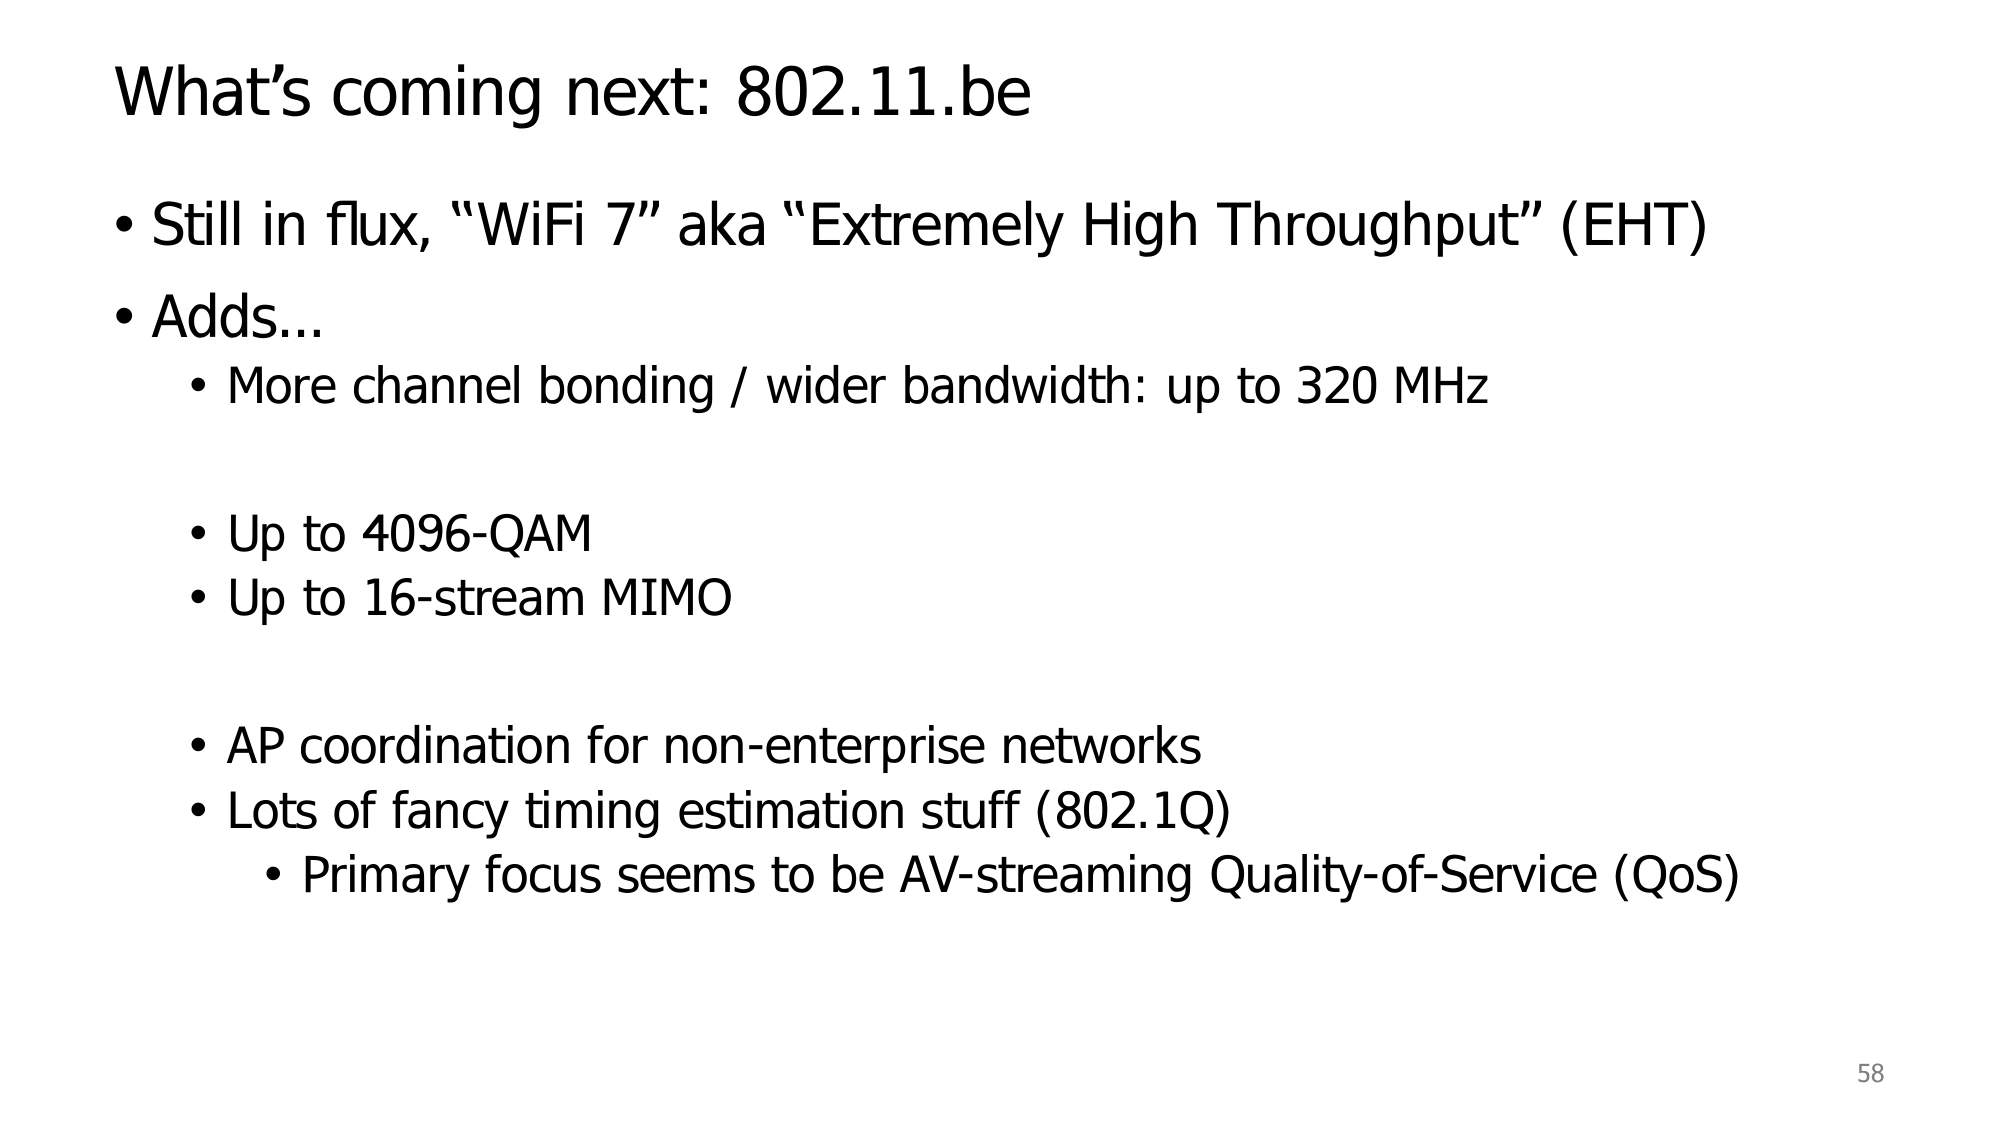

# What’s coming next: 802.11.be
Still in flux, “WiFi 7” aka “Extremely High Throughput” (EHT)
Adds…
More channel bonding / wider bandwidth: up to 320 MHz

Up to 4096-QAM
Up to 16-stream MIMO

AP coordination for non-enterprise networks
Lots of fancy timing estimation stuff (802.1Q)
Primary focus seems to be AV-streaming Quality-of-Service (QoS)

58